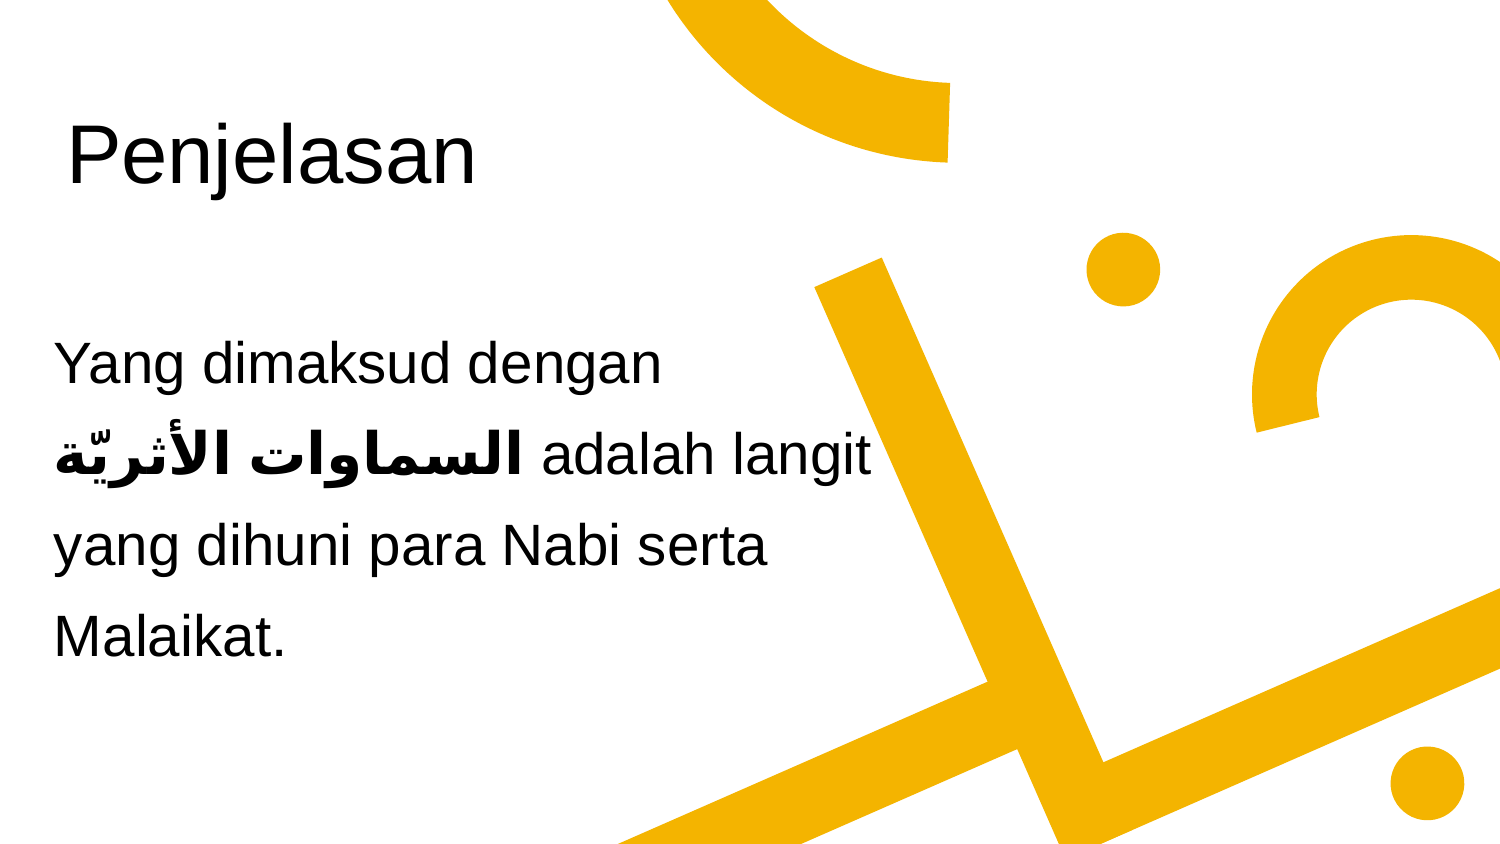

Penjelasan
03

Yang dimaksud dengan السماوات الأثريّة adalah langit yang dihuni para Nabi serta Malaikat.
الأثريّة
السماوات
Langit Al-Atsiriyyah